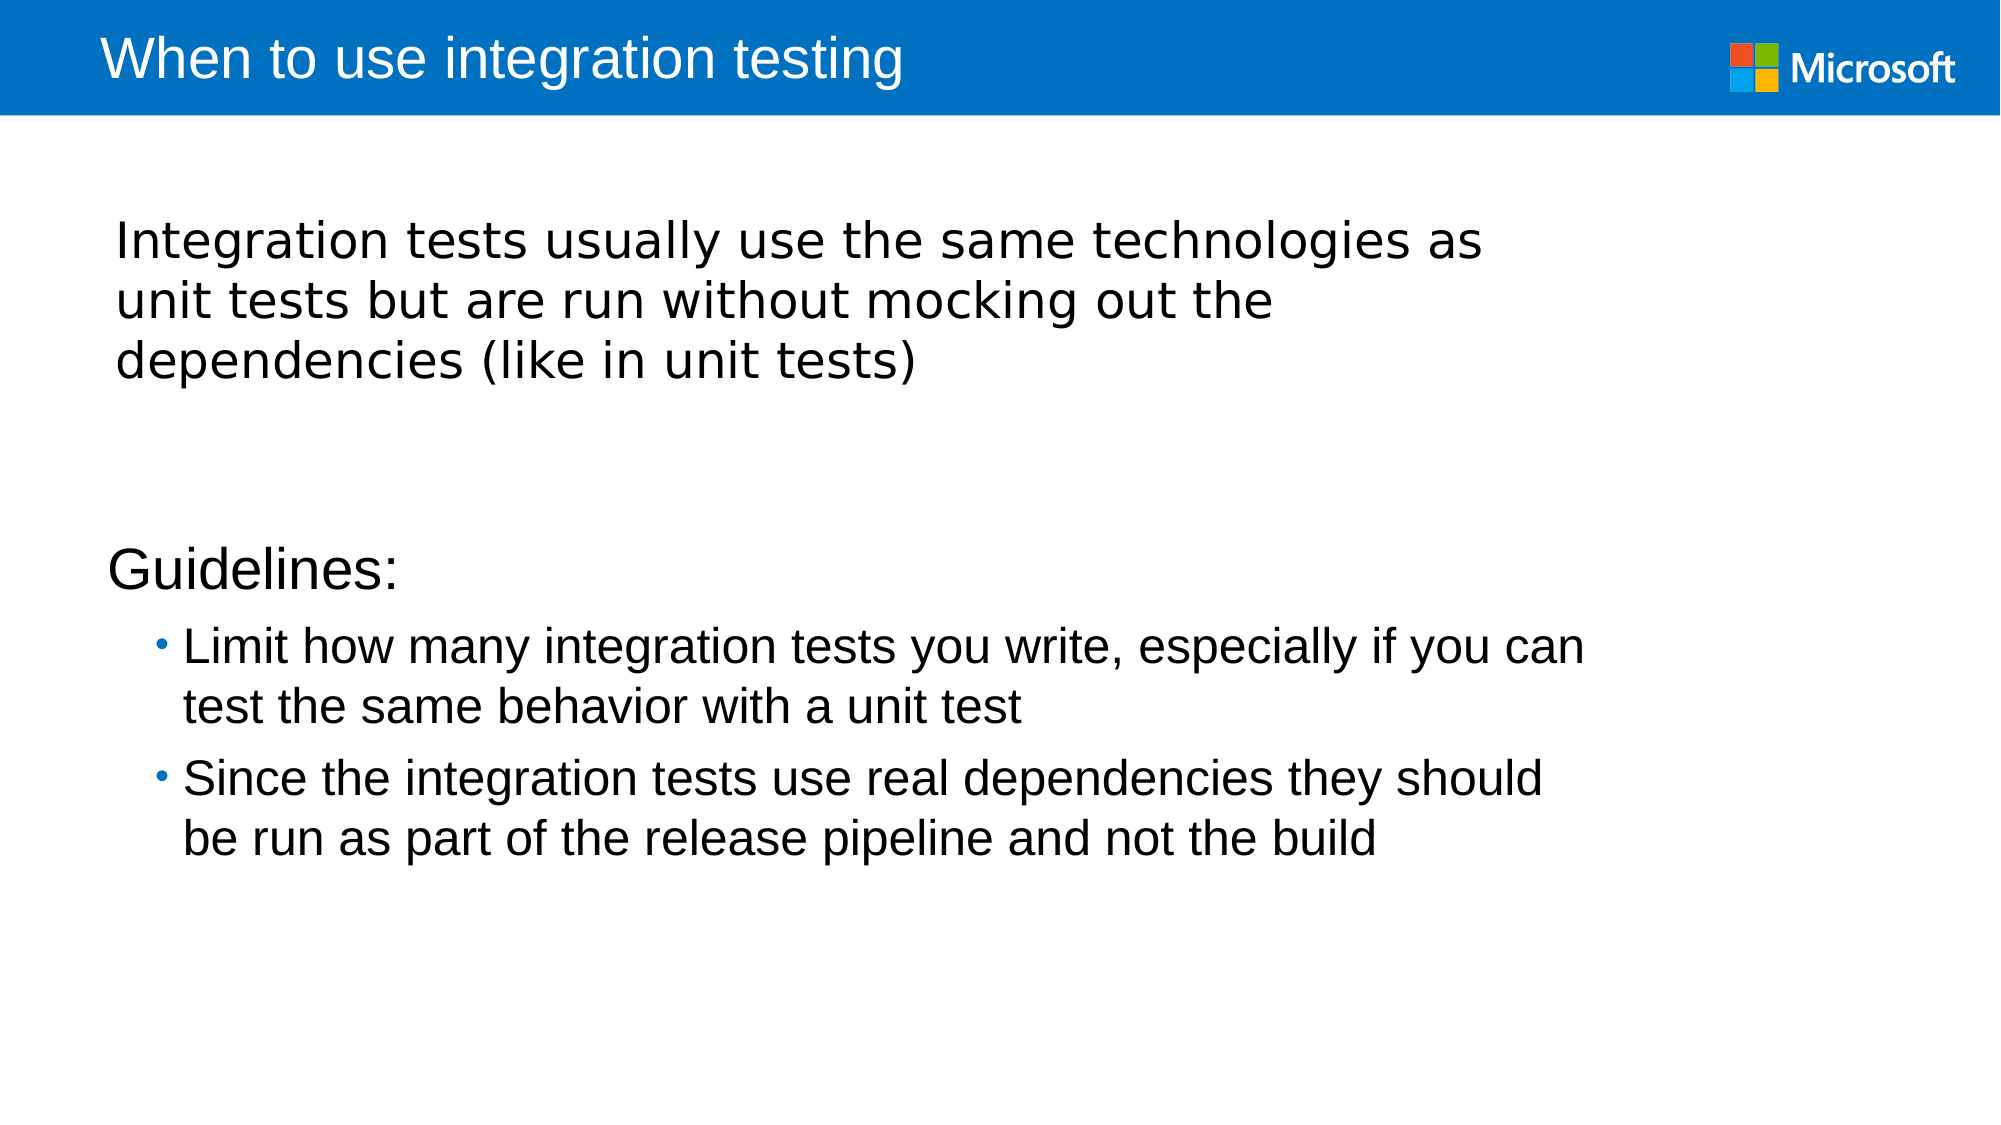

# When to use integration testing
Integration tests usually use the same technologies as unit tests but are run without mocking out the dependencies (like in unit tests)
Guidelines:
Limit how many integration tests you write, especially if you can test the same behavior with a unit test
Since the integration tests use real dependencies they should be run as part of the release pipeline and not the build